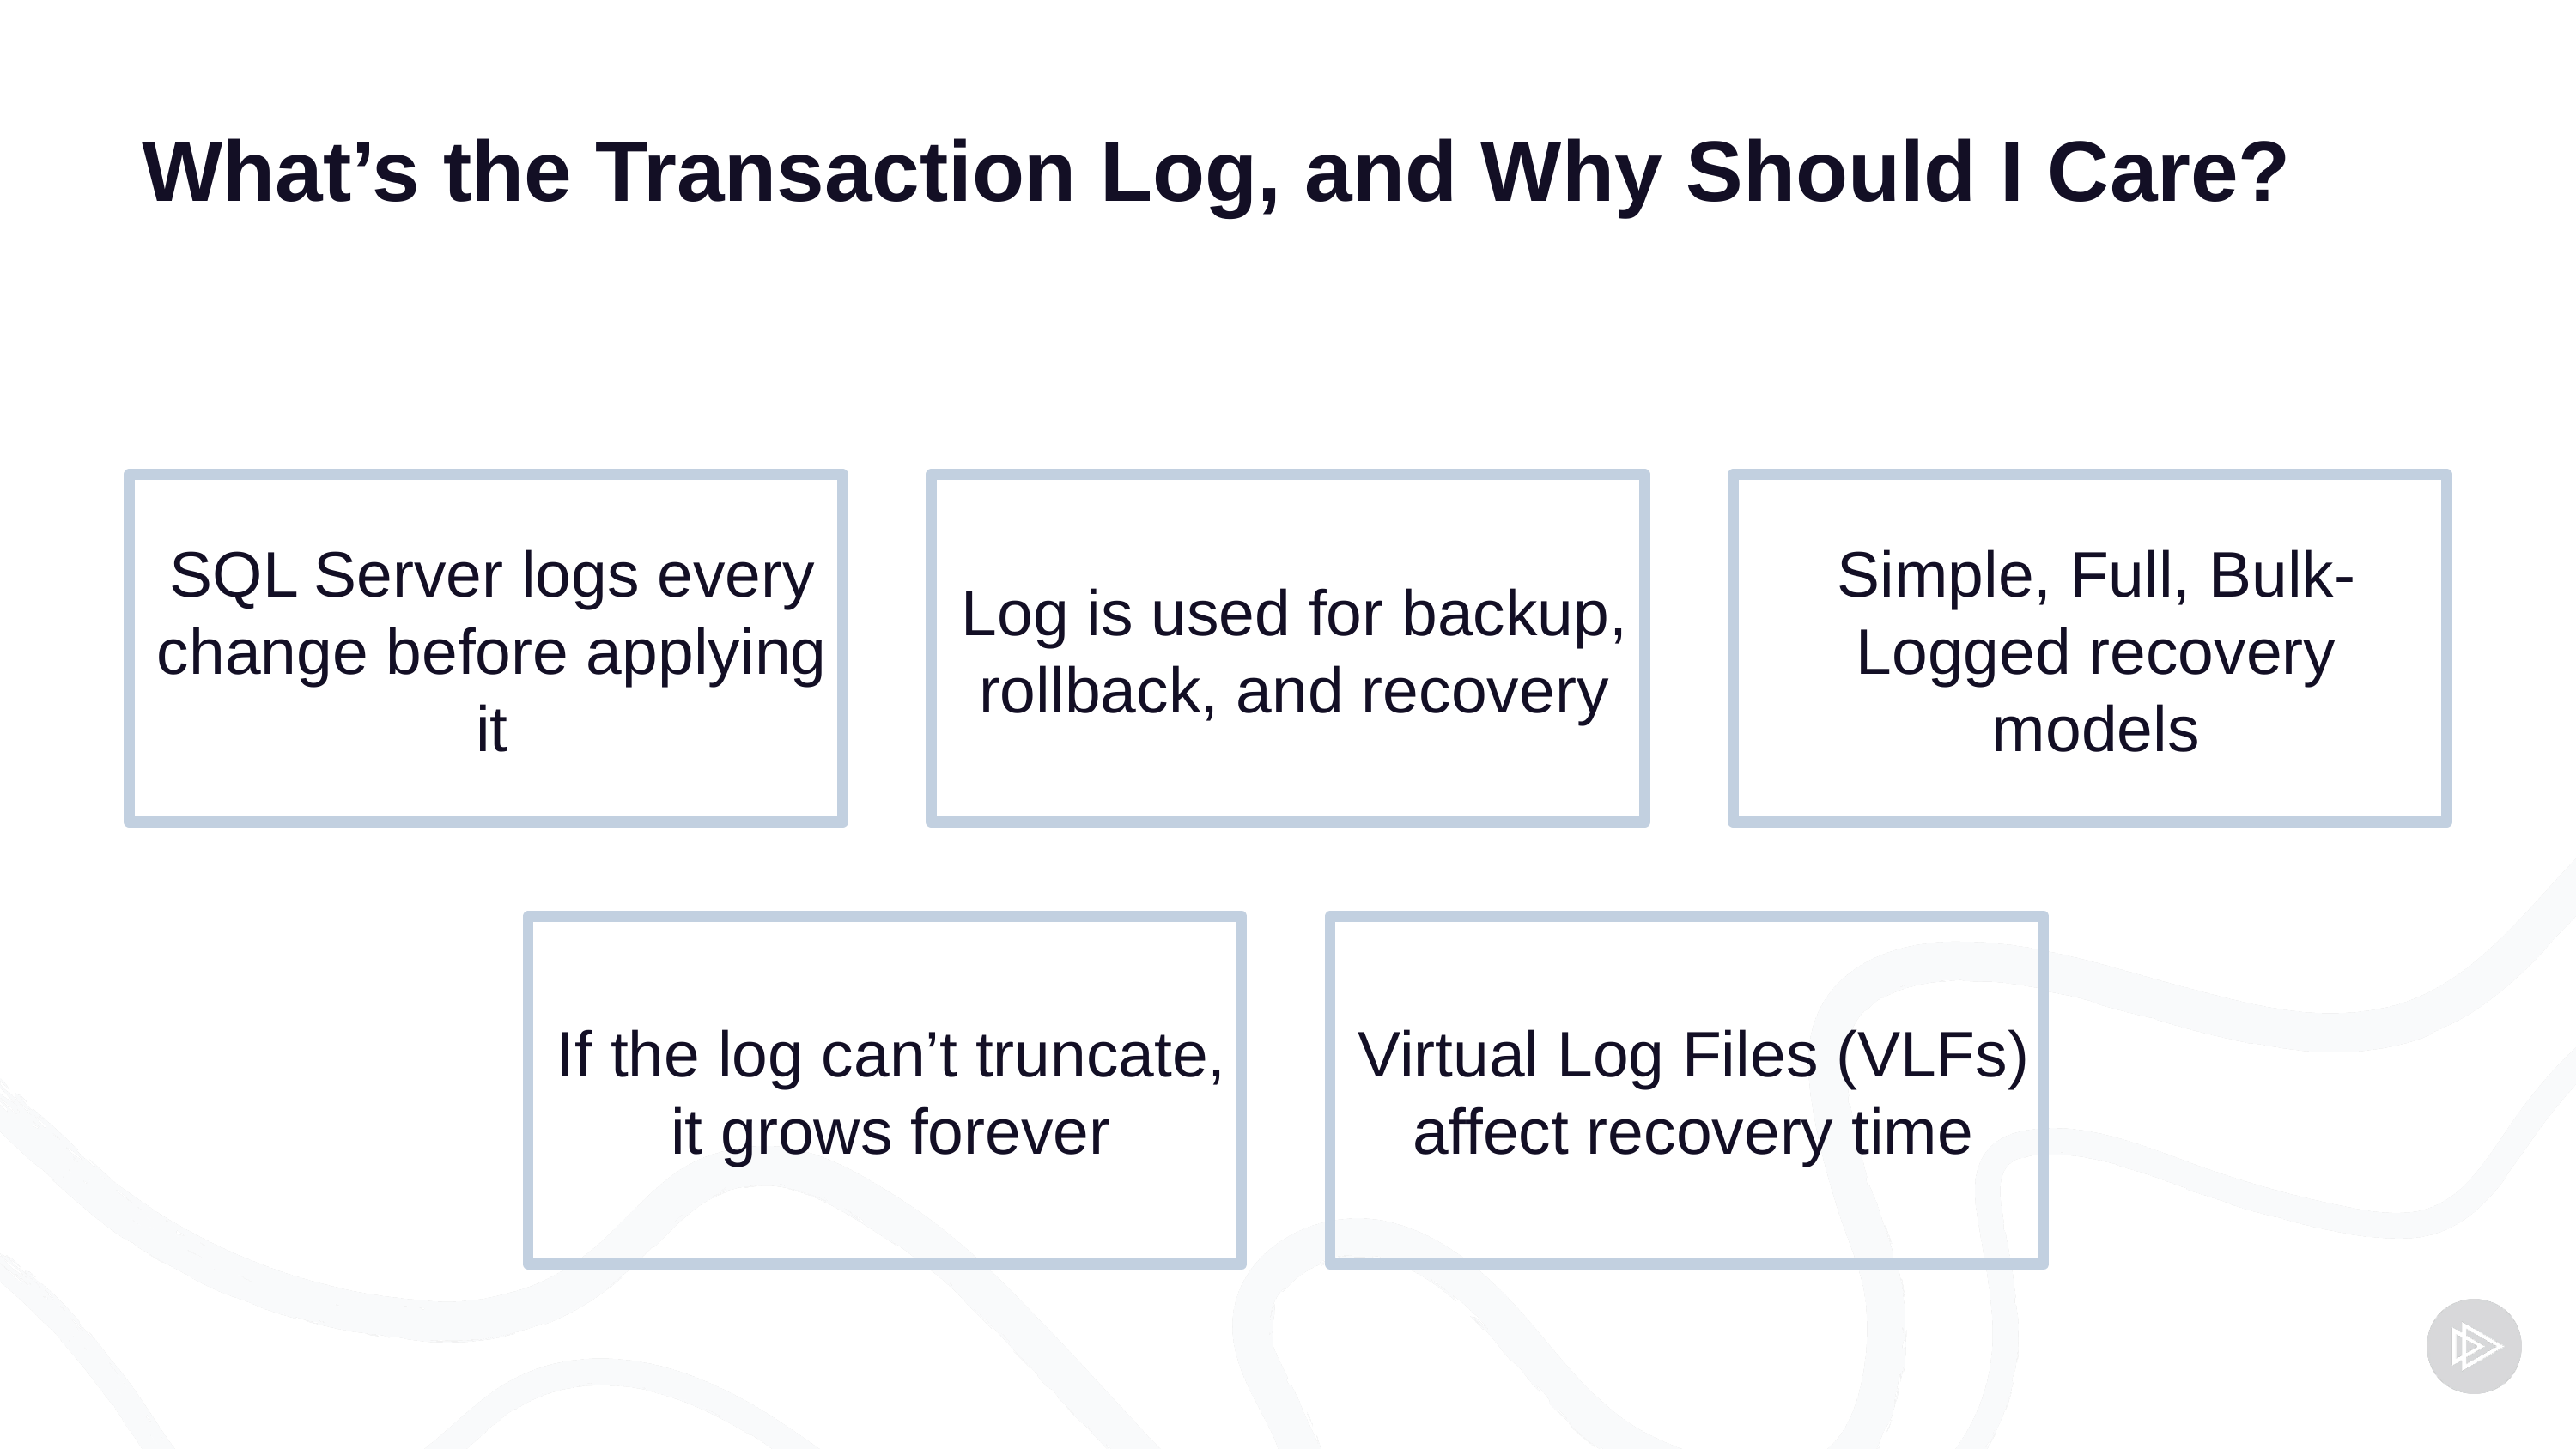

# What’s the Transaction Log, and Why Should I Care?
SQL Server logs every change before applying it
Log is used for backup, rollback, and recovery
Simple, Full, Bulk-Logged recovery models
If the log can’t truncate, it grows forever
Virtual Log Files (VLFs) affect recovery time